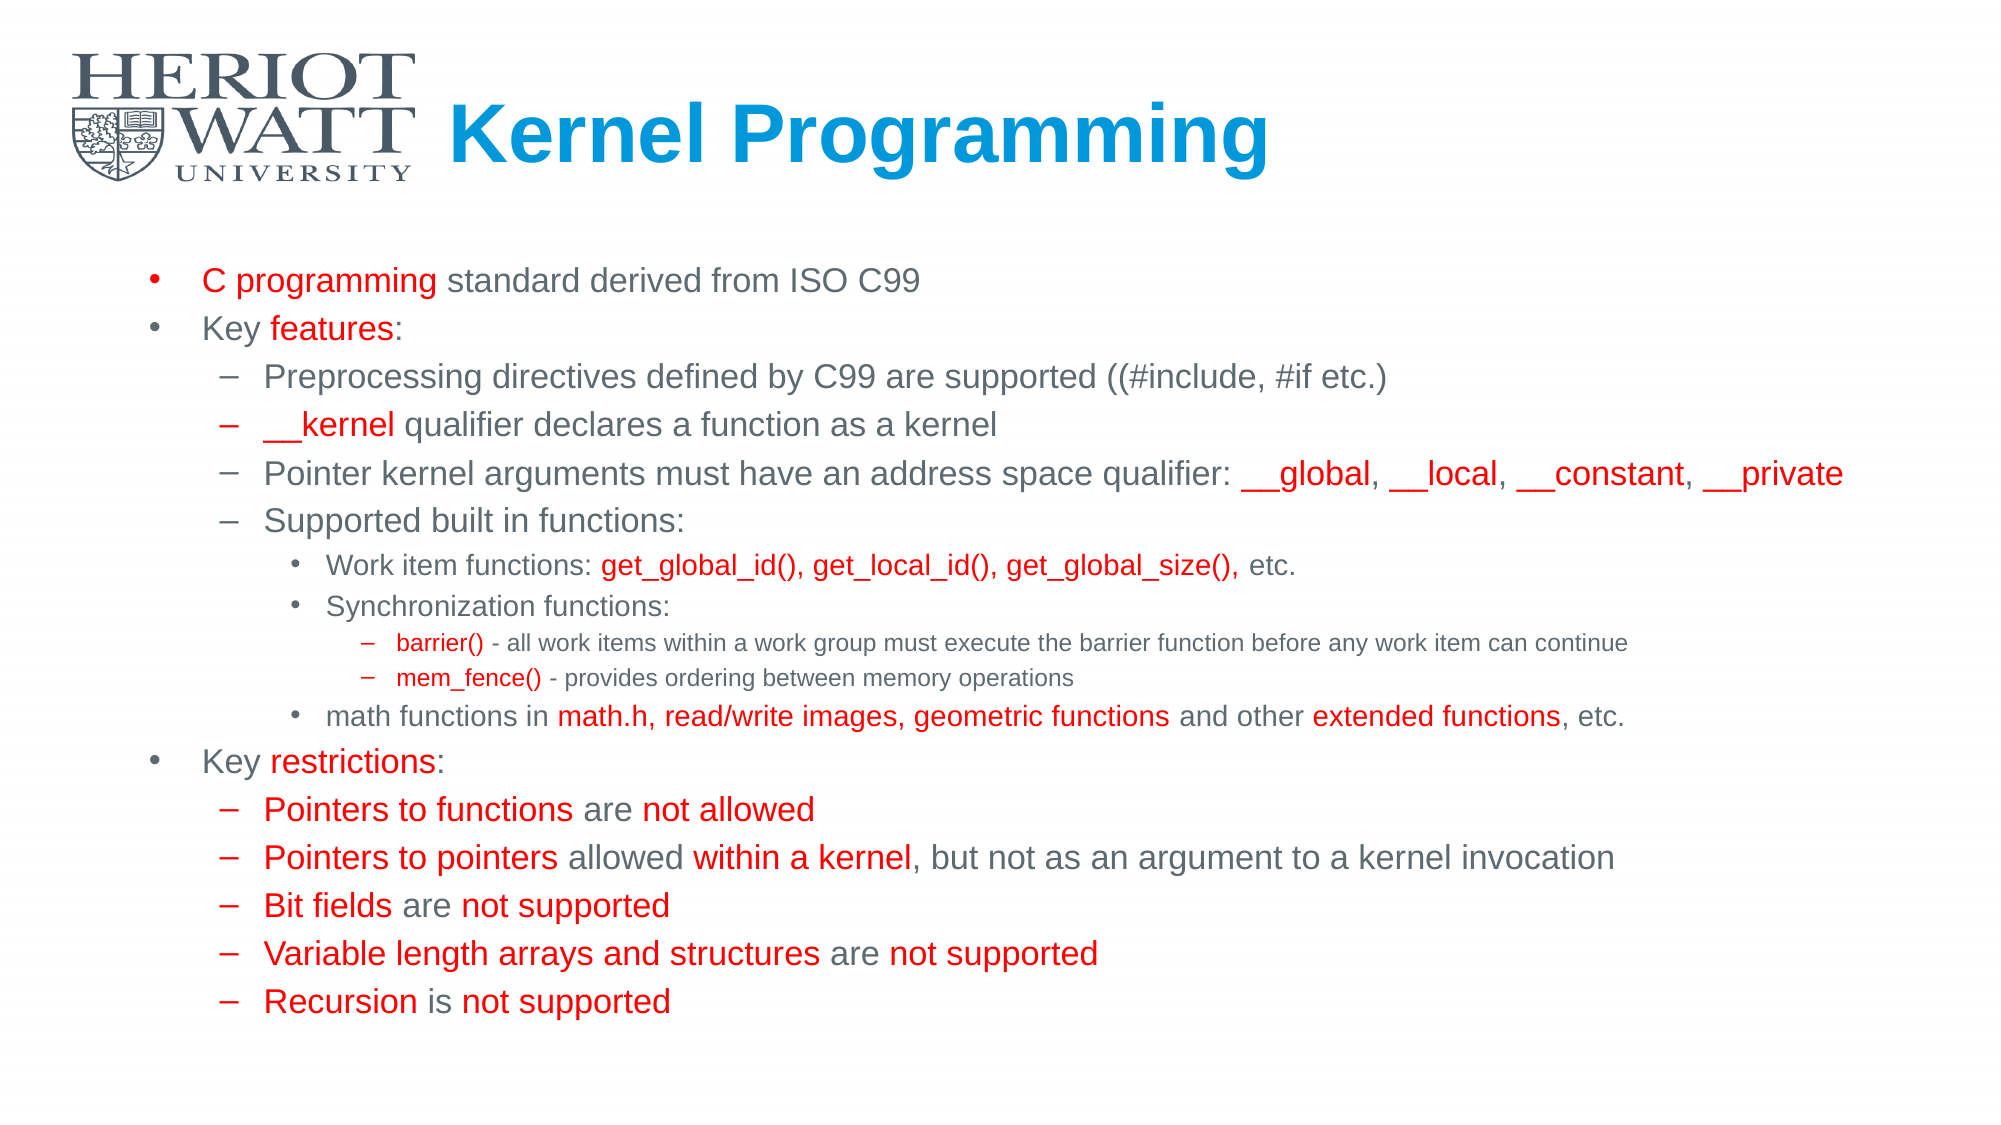

# Kernel Programming
C programming standard derived from ISO C99
Key features:
Preprocessing directives defined by C99 are supported ((#include, #if etc.)
__kernel qualifier declares a function as a kernel
Pointer kernel arguments must have an address space qualifier: __global, __local, __constant, __private
Supported built in functions:
Work item functions: get_global_id(), get_local_id(), get_global_size(), etc.
Synchronization functions:
barrier() - all work items within a work group must execute the barrier function before any work item can continue
mem_fence() - provides ordering between memory operations
math functions in math.h, read/write images, geometric functions and other extended functions, etc.
Key restrictions:
Pointers to functions are not allowed
Pointers to pointers allowed within a kernel, but not as an argument to a kernel invocation
Bit fields are not supported
Variable length arrays and structures are not supported
Recursion is not supported